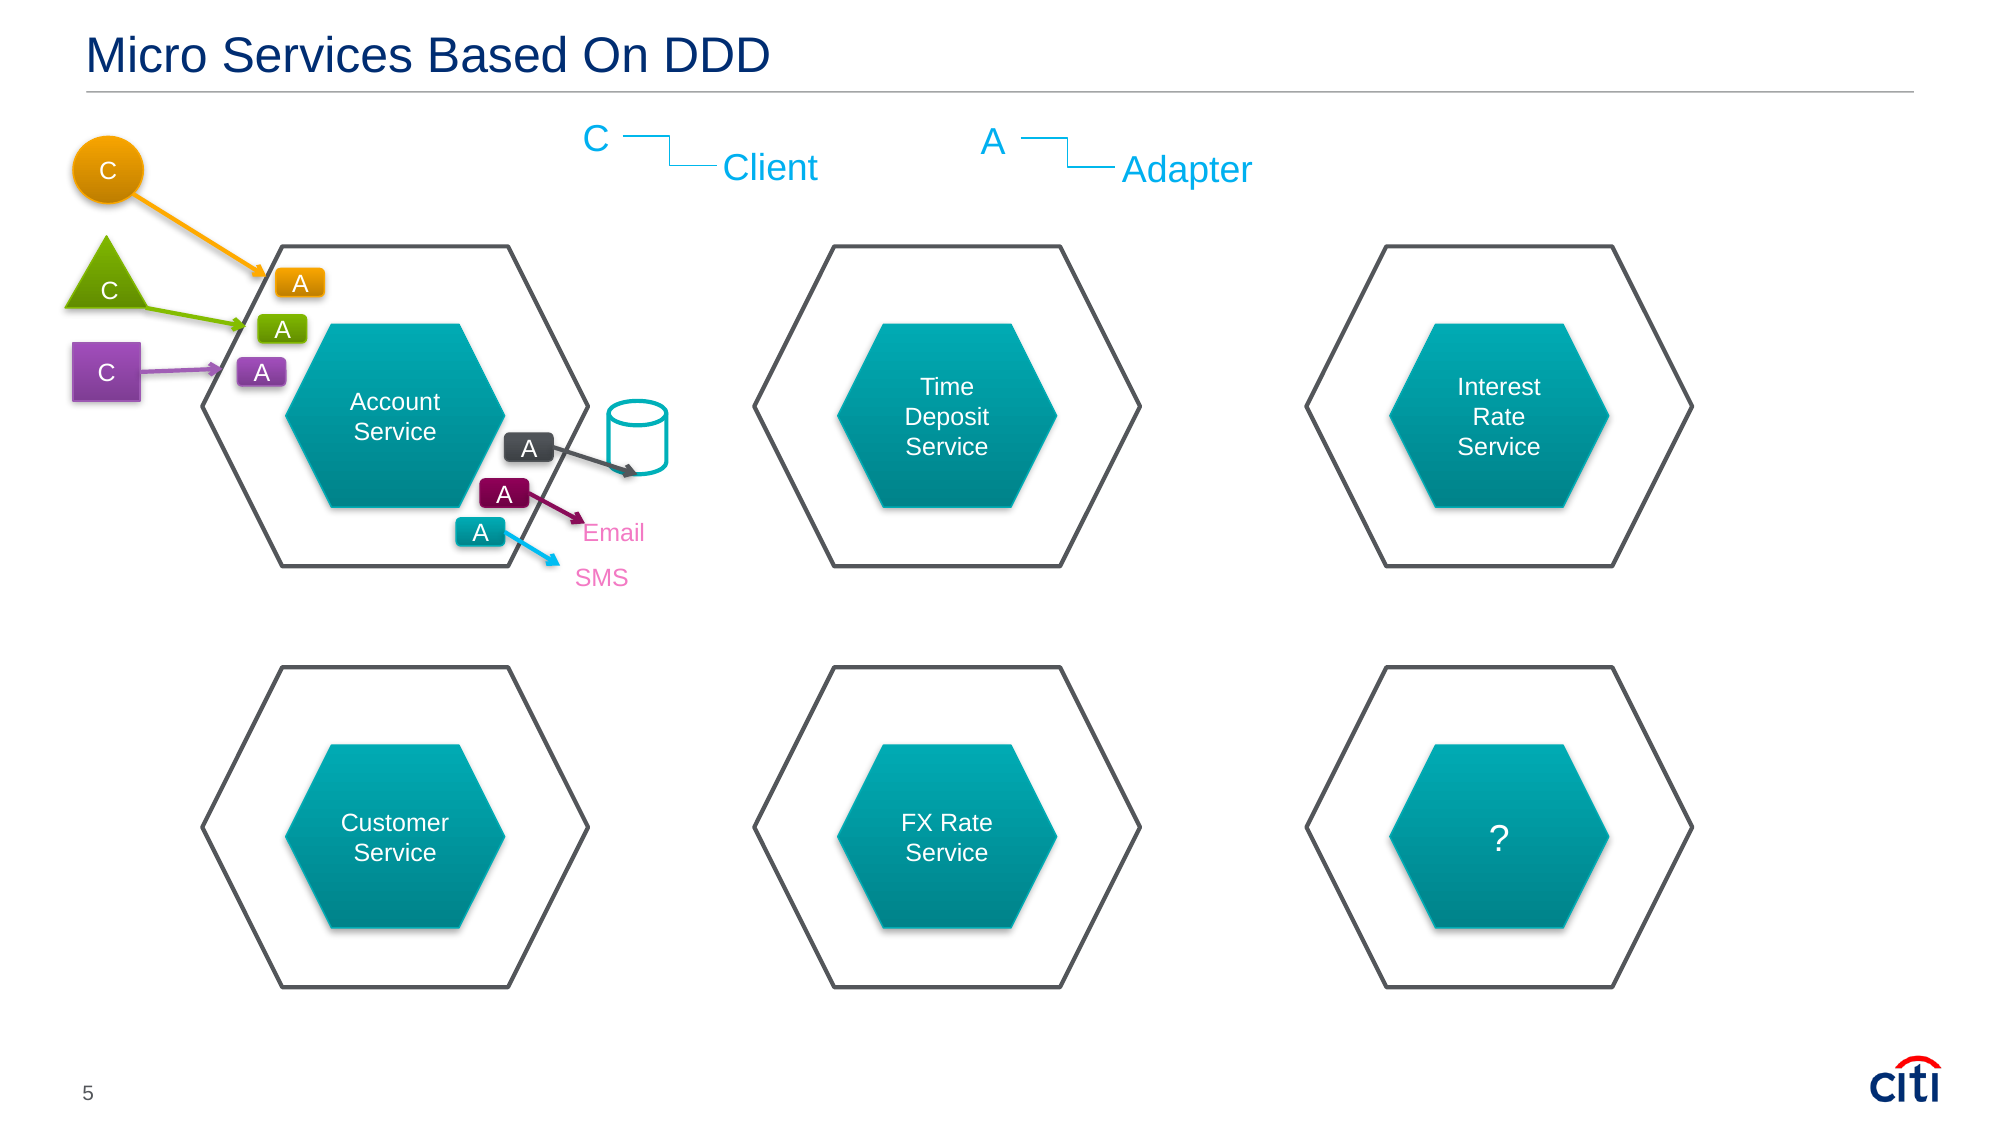

# Micro Services Based On DDD
C
A
Client
C
Adapter
C

A
A
Account Service
Time Deposit Service
Interest Rate Service
C
A

A
A
Email
A
SMS

Customer Service
FX Rate Service
?